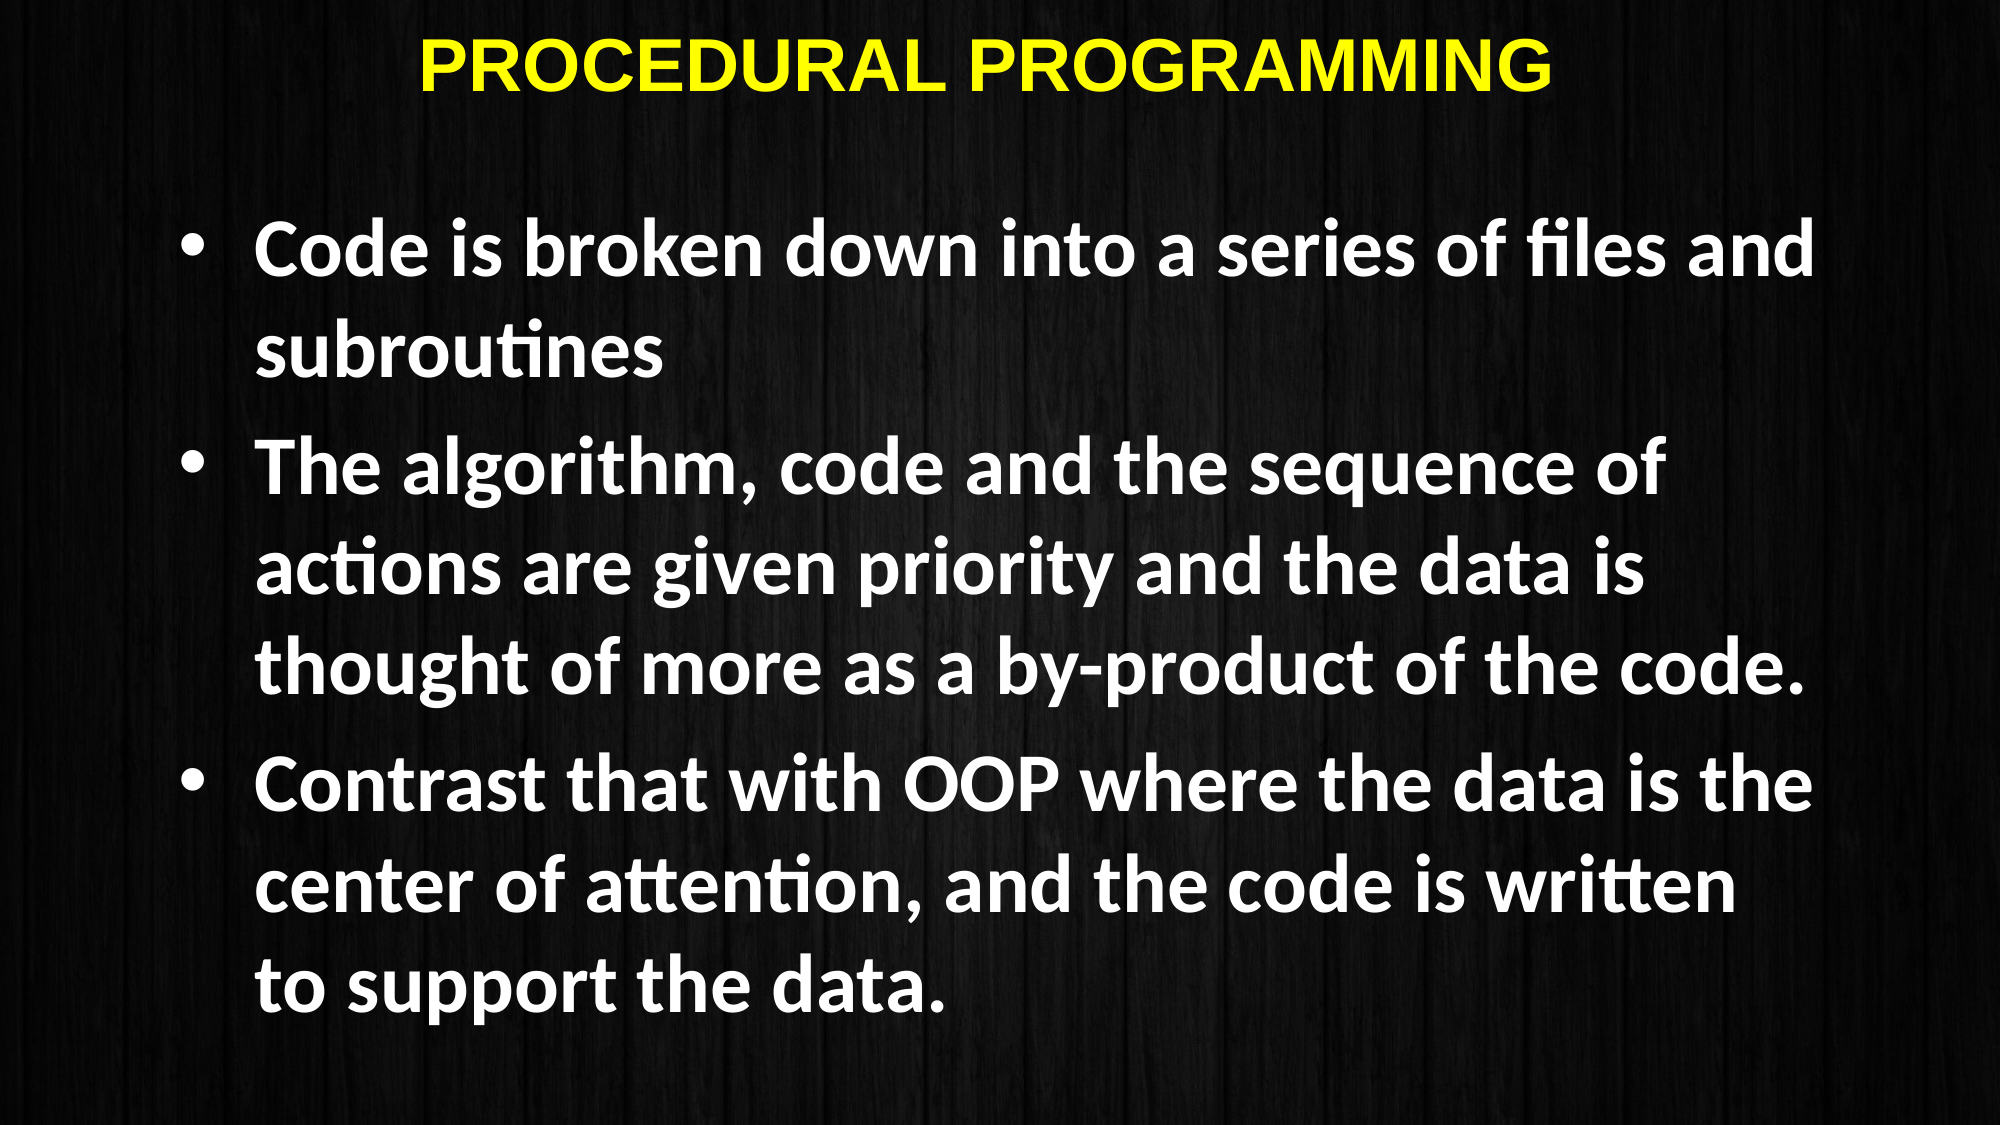

# Procedural Programming
Code is broken down into a series of files and subroutines
The algorithm, code and the sequence of actions are given priority and the data is thought of more as a by-product of the code.
Contrast that with OOP where the data is the center of attention, and the code is written to support the data.